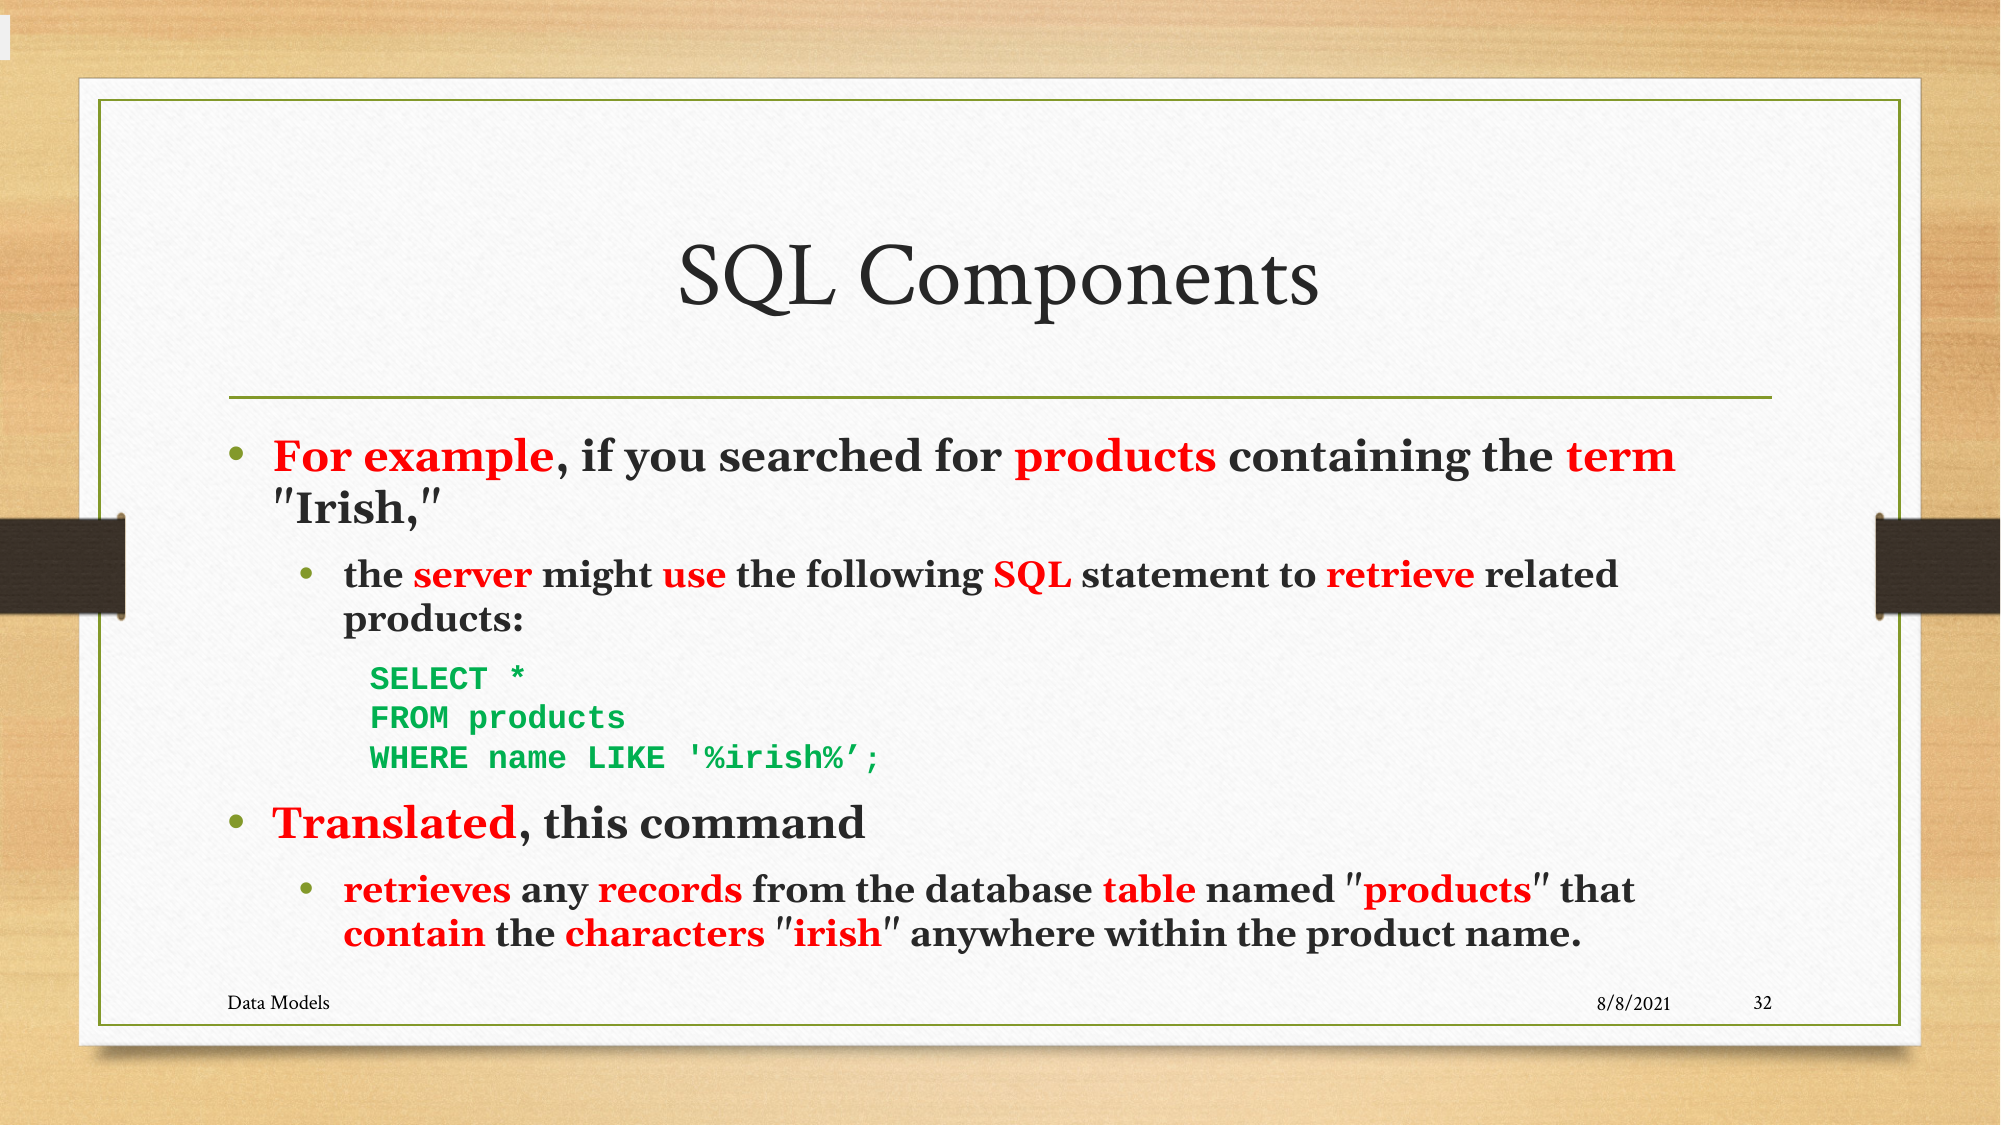

# SQL Components
For example, if you searched for products containing the term "Irish,"
the server might use the following SQL statement to retrieve related products:
SELECT *
FROM products
WHERE name LIKE '%irish%’;
Translated, this command
retrieves any records from the database table named "products" that contain the characters "irish" anywhere within the product name.

Data Models
8/8/2021
32